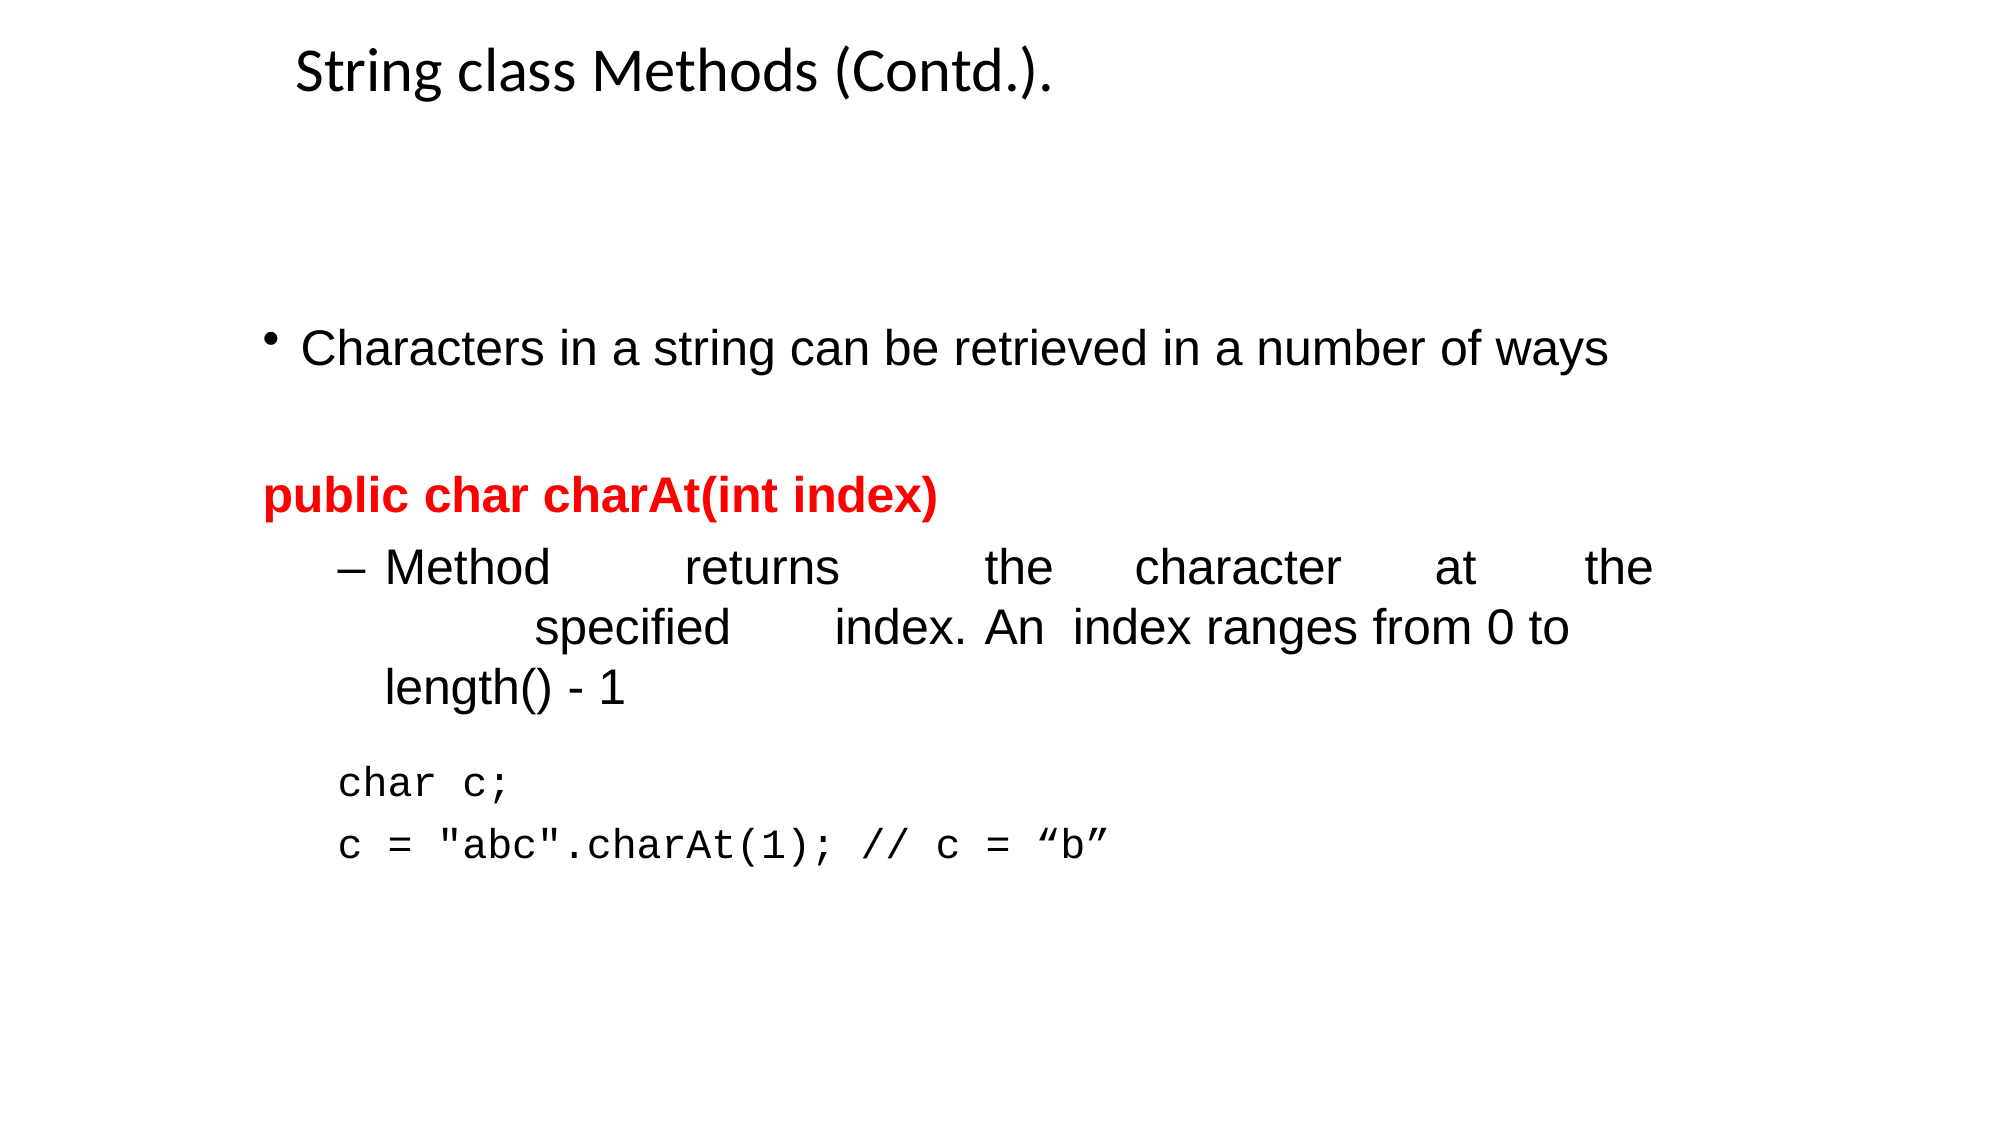

# String class Methods (Contd.).
Characters in a string can be retrieved in a number of ways

public char charAt(int index)
– Method	returns	the	character	at	the	specified	index.	An  index ranges from 0 to length() - 1
char c;
c = "abc".charAt(1); // c = “b”